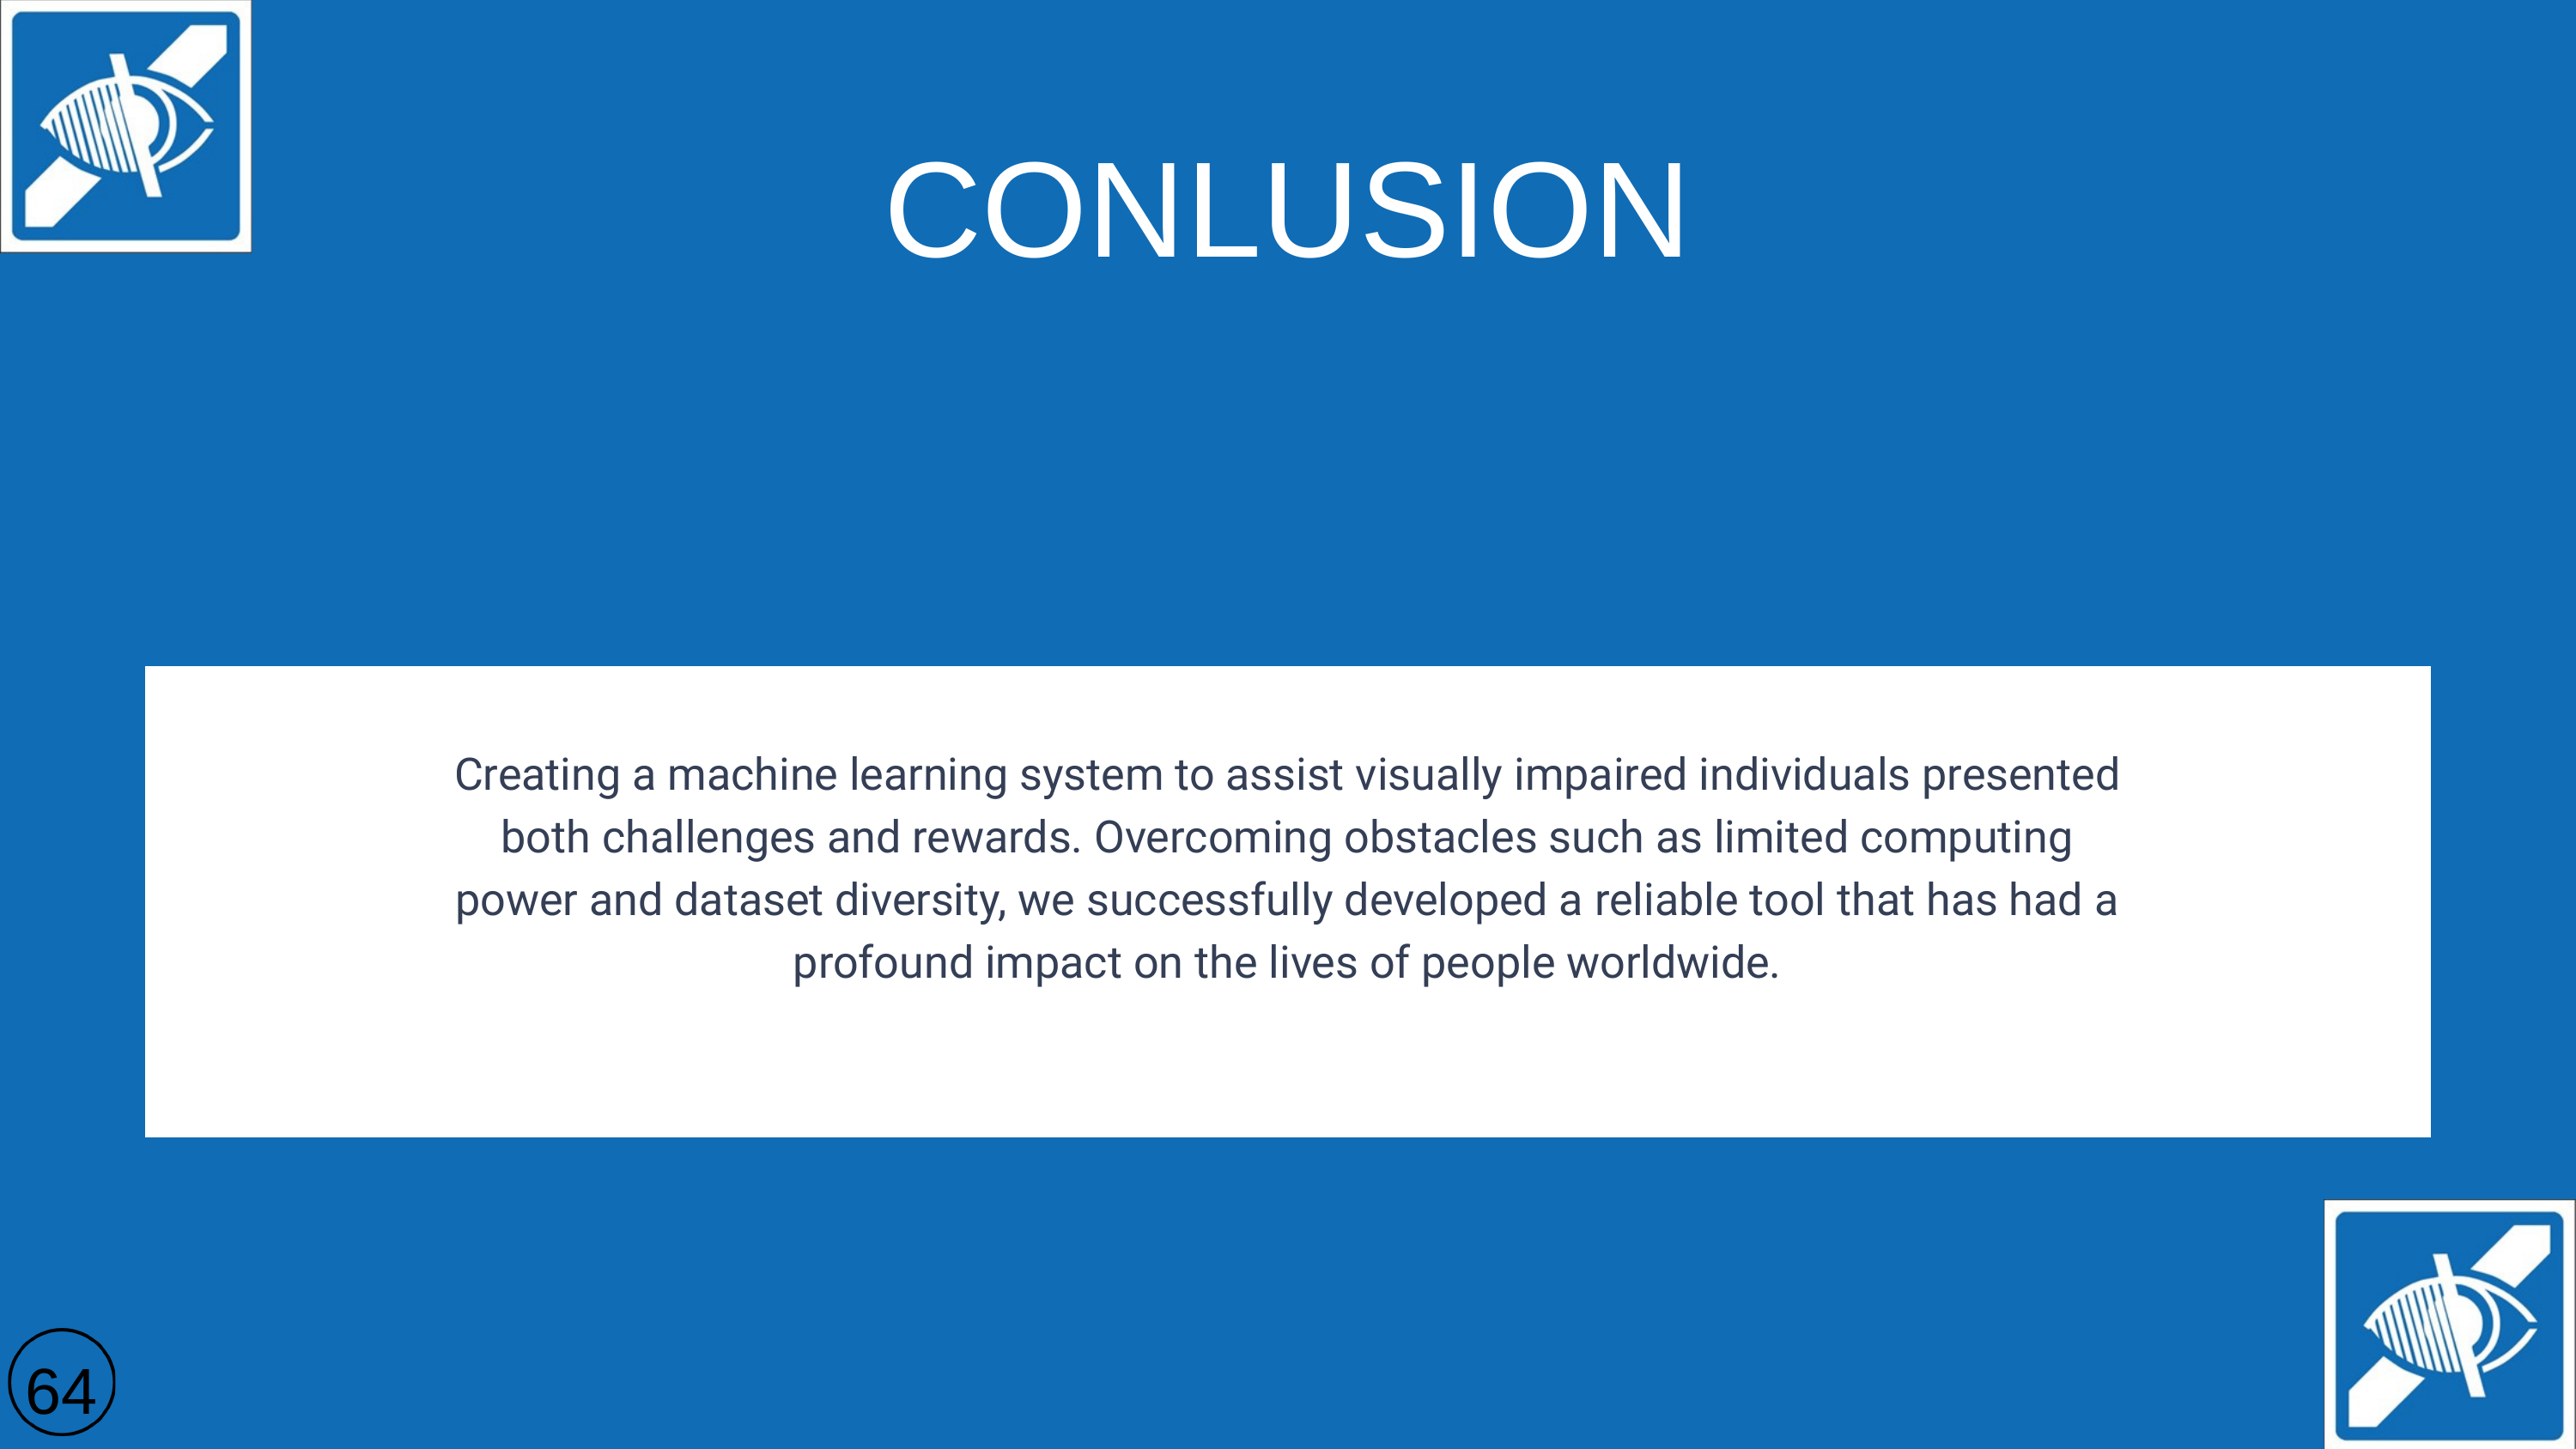

CONLUSION

Creating a machine learning system to assist visually impaired individuals presented both challenges and rewards. Overcoming obstacles such as limited computing power and dataset diversity, we successfully developed a reliable tool that has had a profound impact on the lives of people worldwide.

64